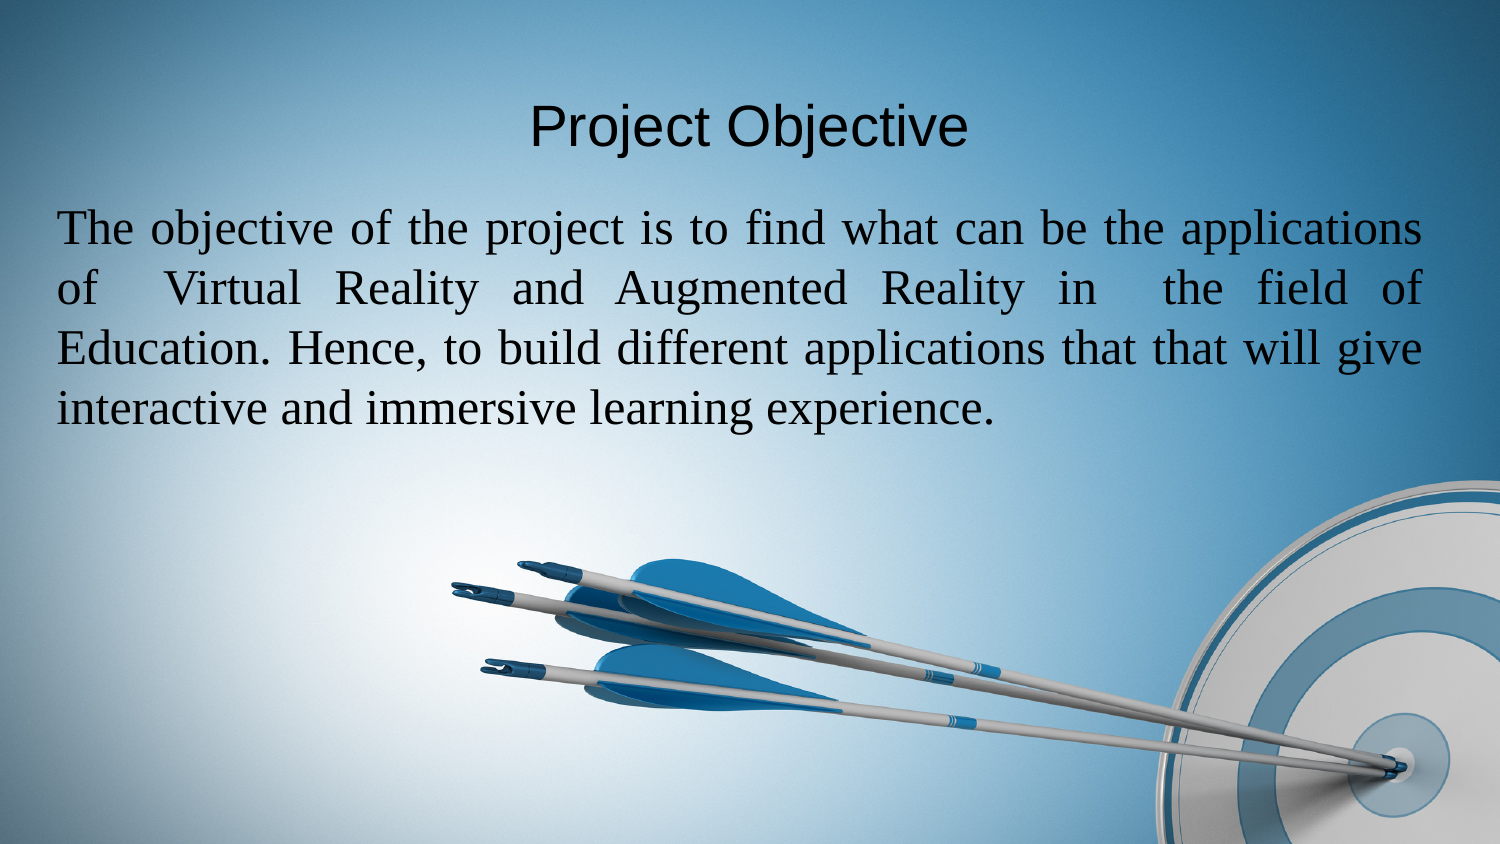

# Project Objective
The objective of the project is to find what can be the applications of  Virtual Reality and Augmented Reality in  the field of Education. Hence, to build different applications that that will give interactive and immersive learning experience.